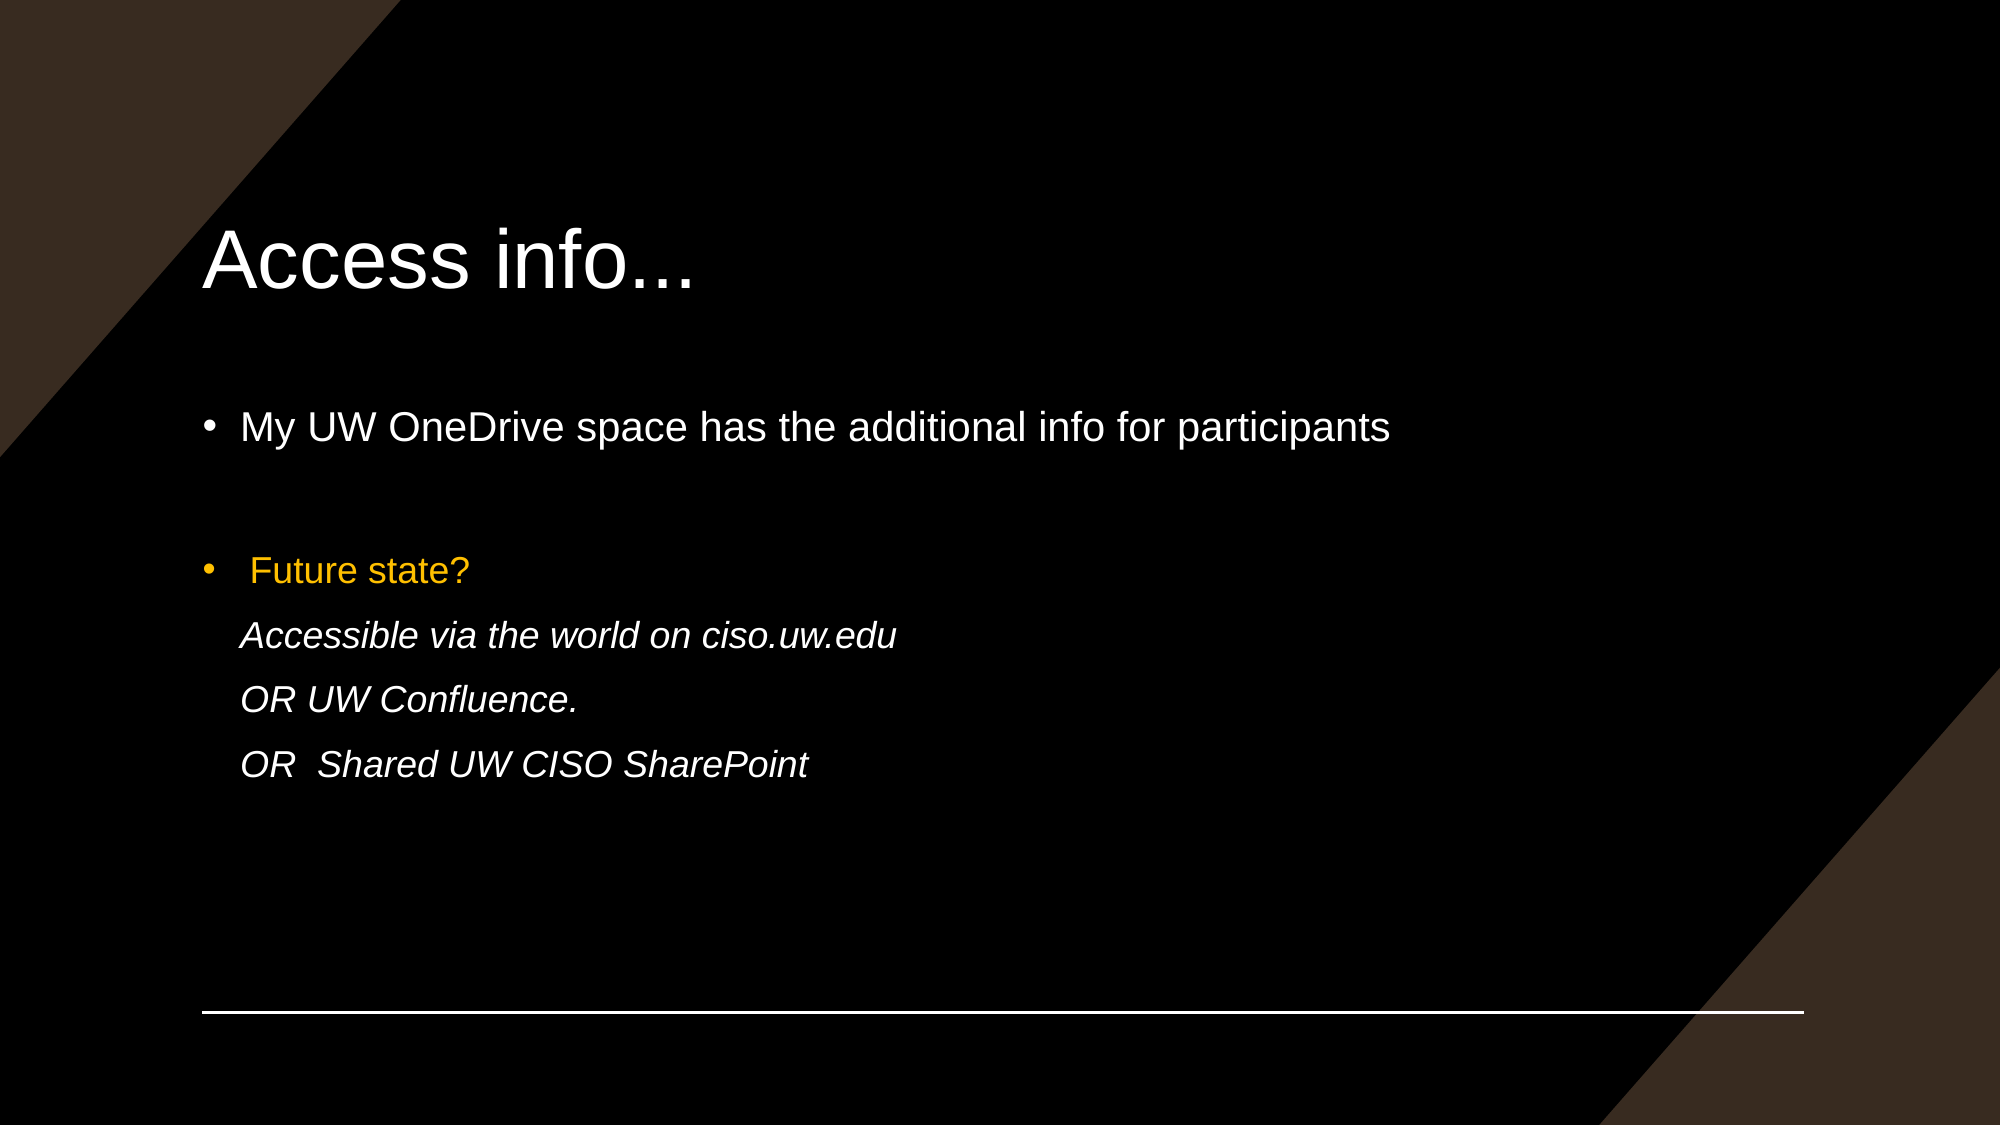

# Access info...
My UW OneDrive space has the additional info for participants
Future state?
Accessible via the world on ciso.uw.edu
OR UW Confluence.
OR  Shared UW CISO SharePoint